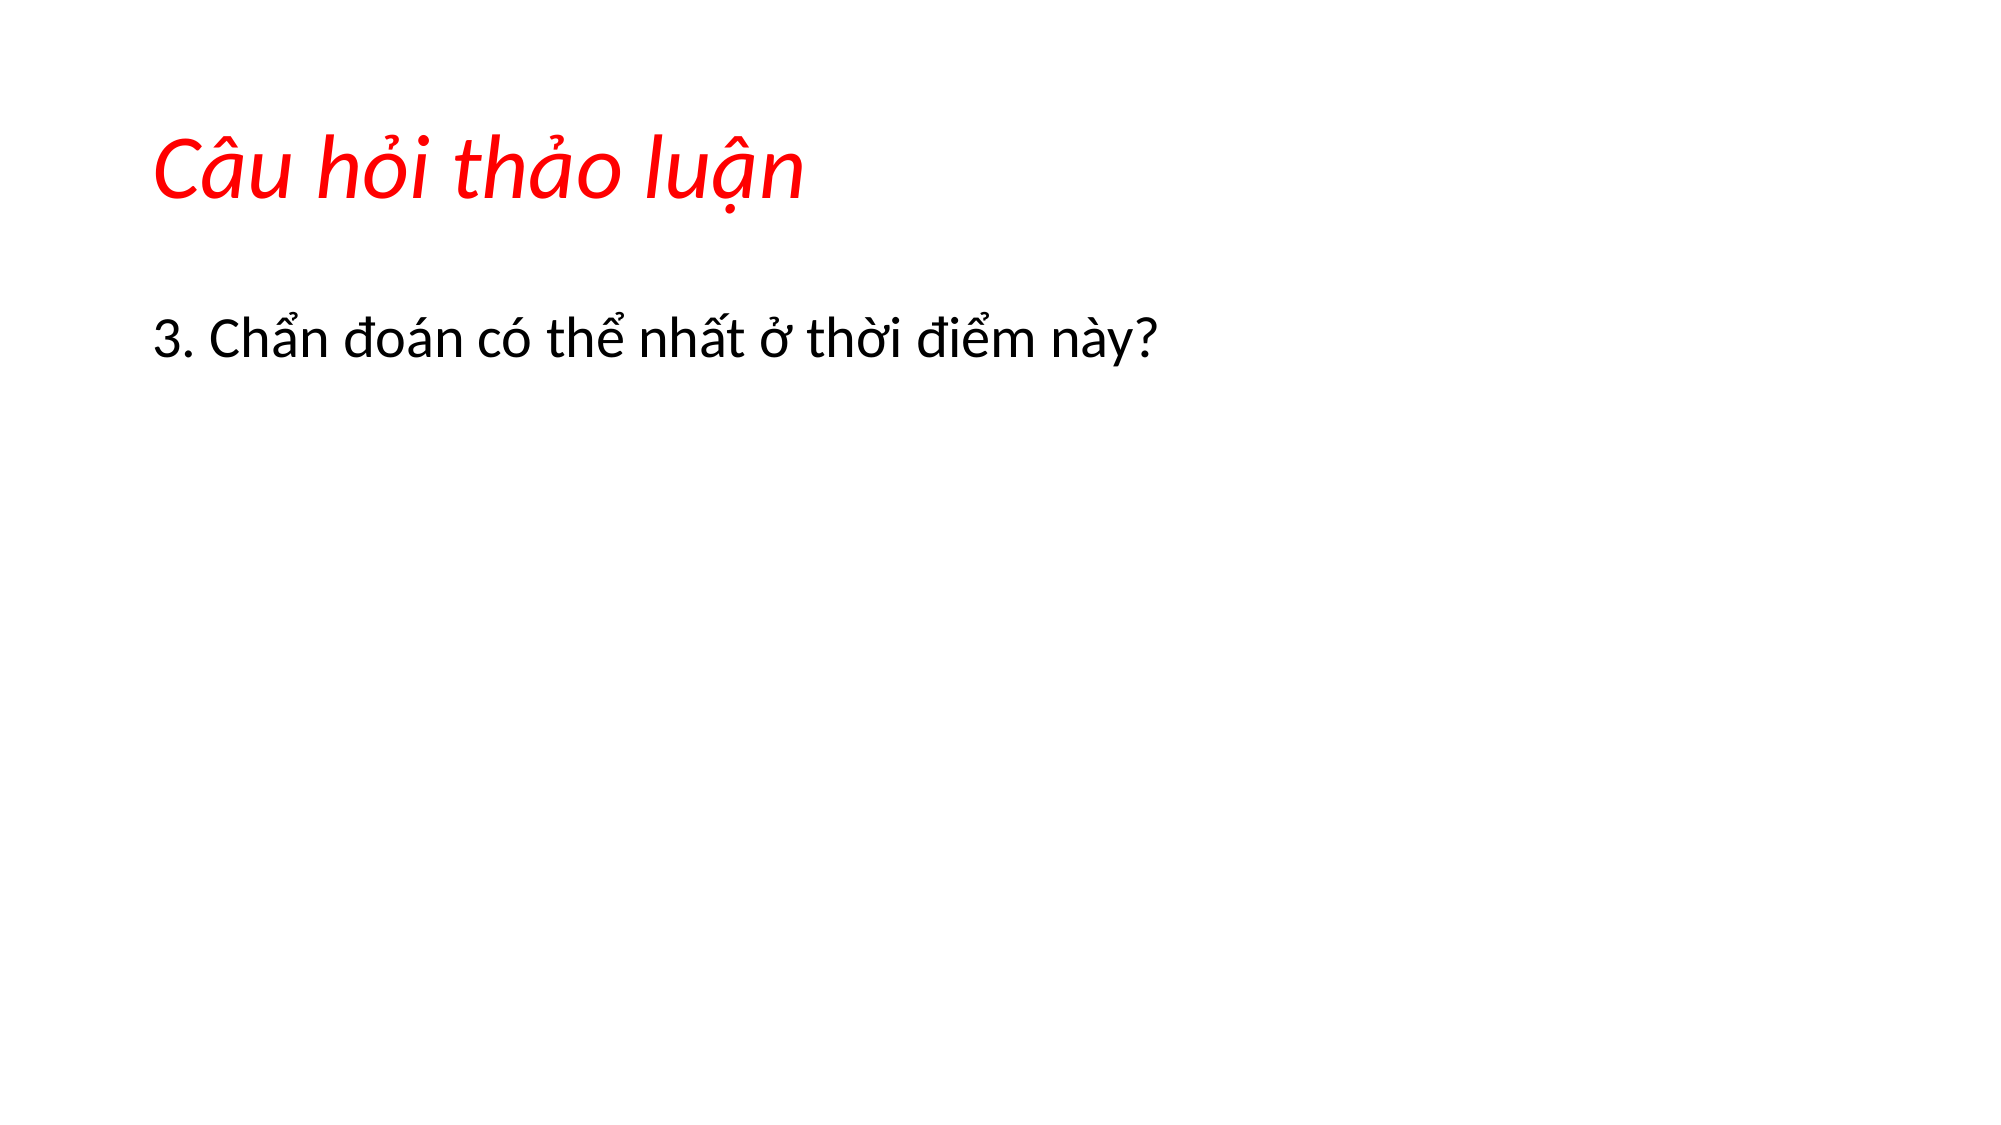

# Câu hỏi thảo luận
3. Chẩn đoán có thể nhất ở thời điểm này?